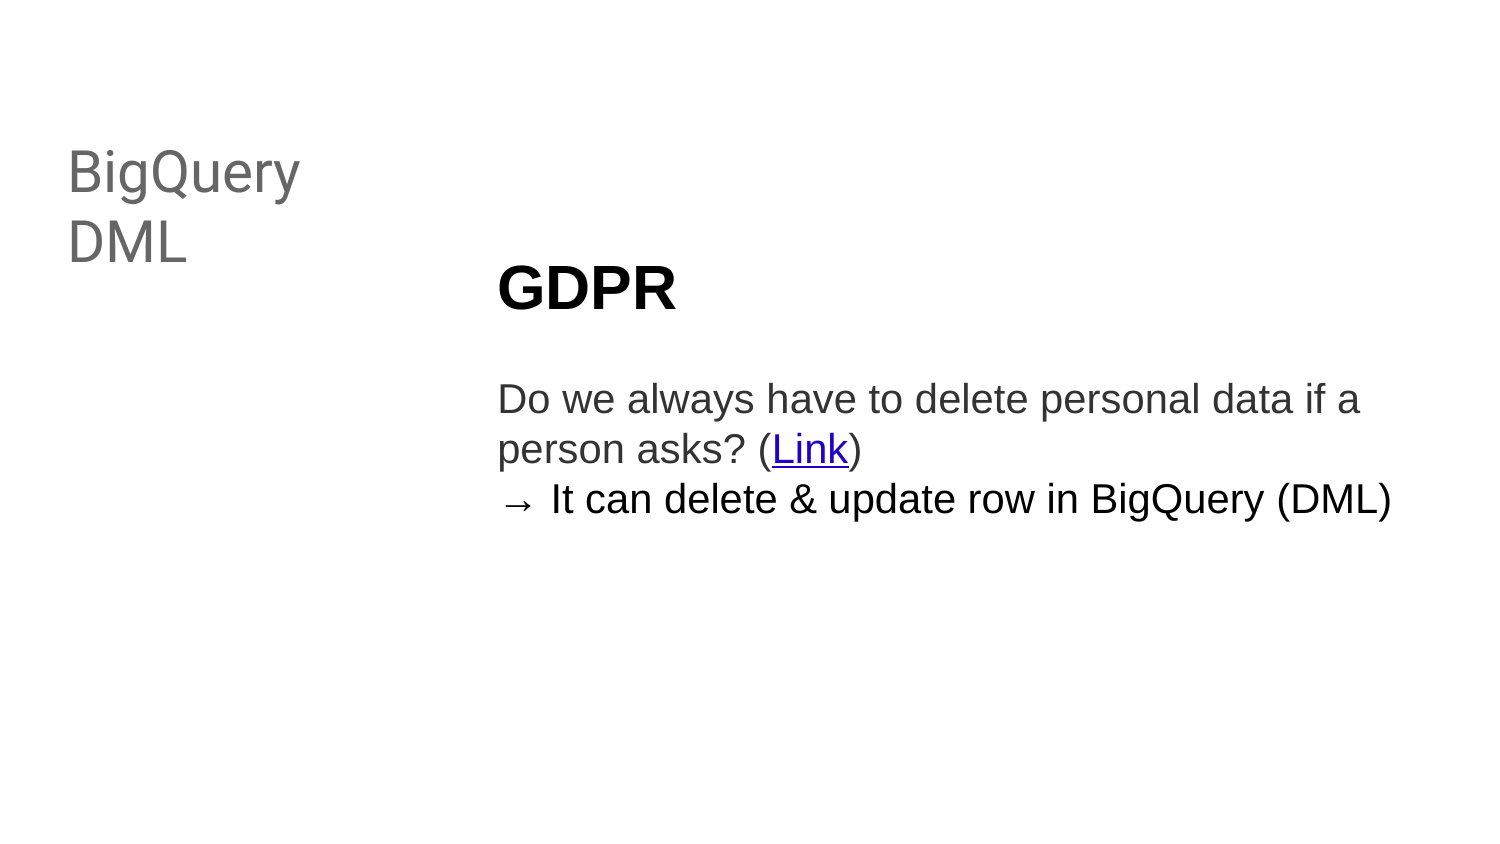

BigQuery
DML
GDPR

Do we always have to delete personal data if a person asks? (Link)
→ It can delete & update row in BigQuery (DML)